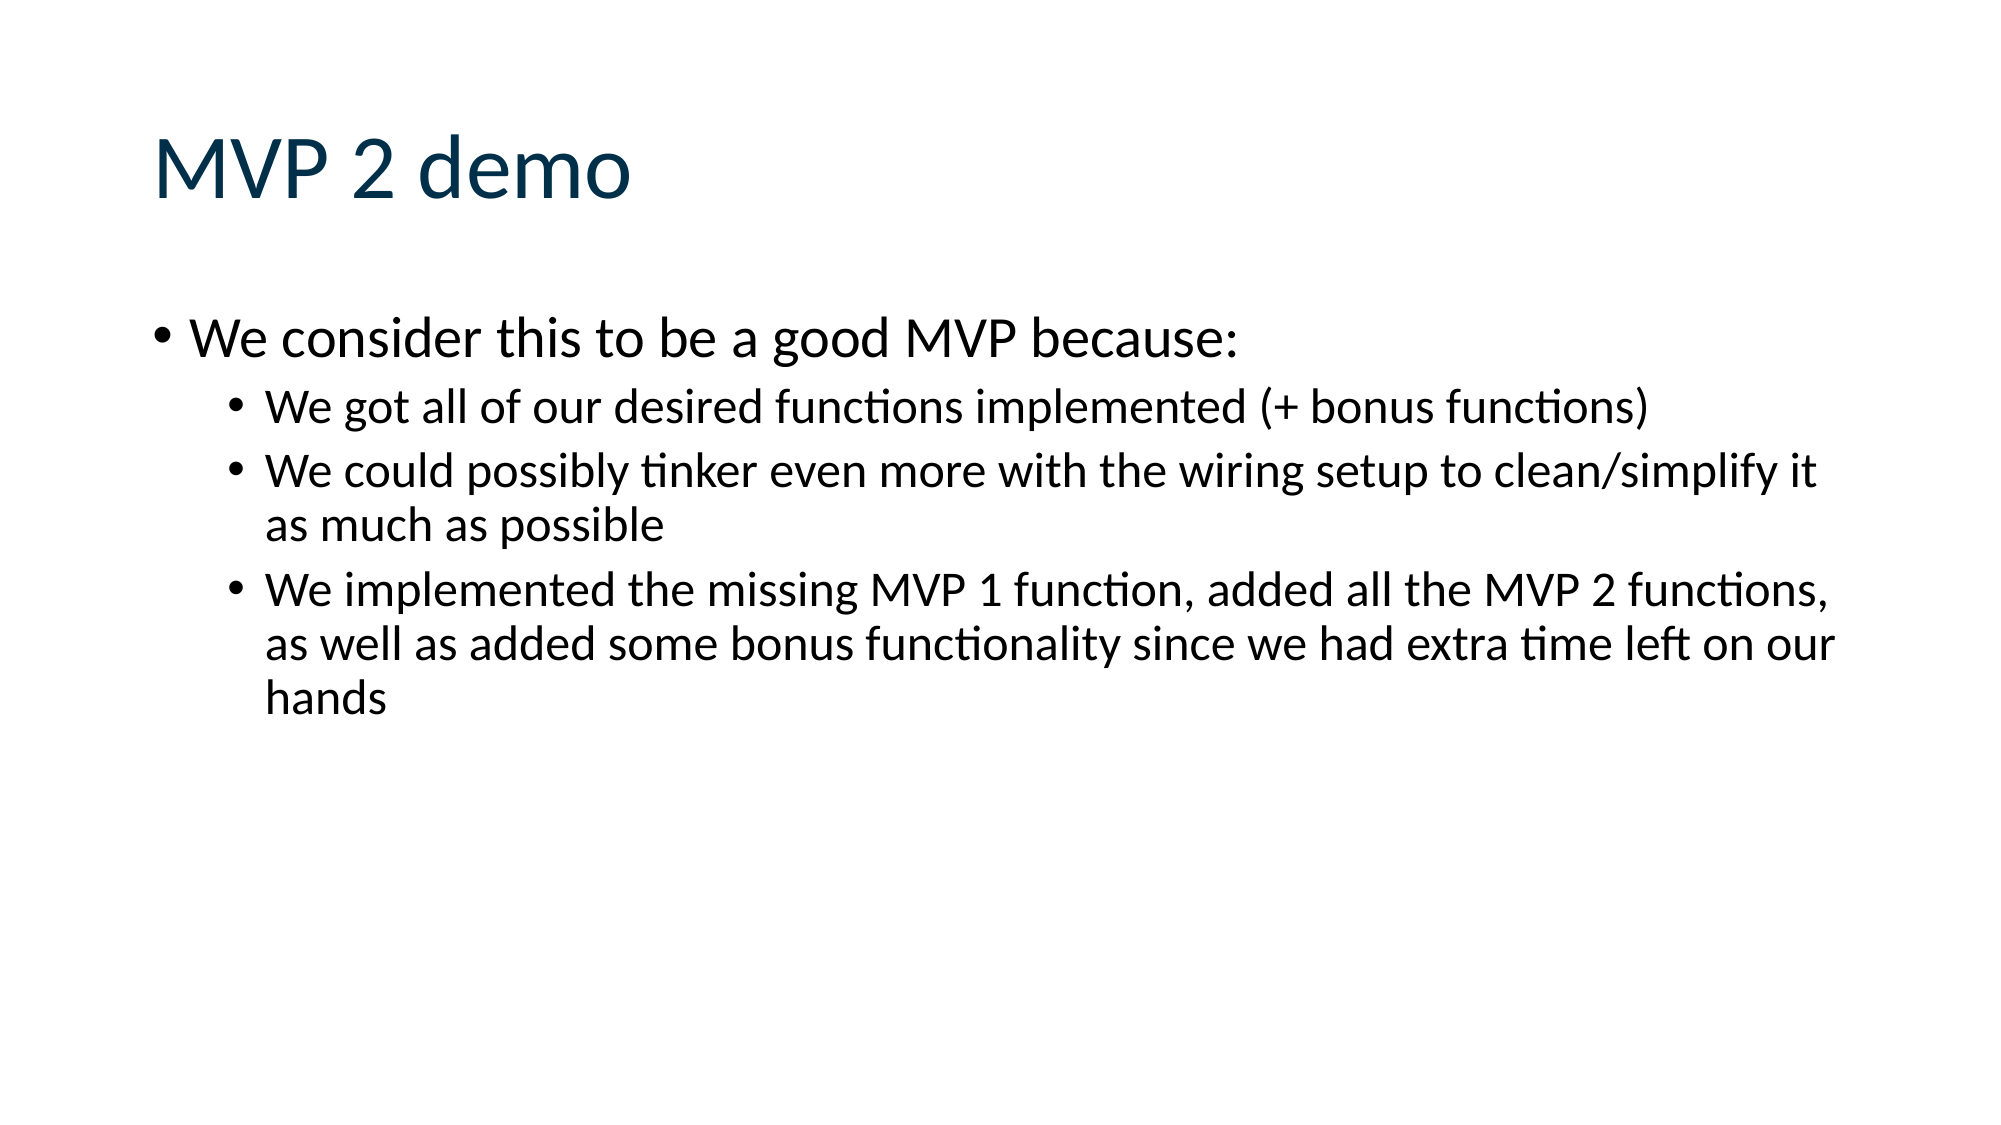

# MVP 2 demo
We consider this to be a good MVP because:
We got all of our desired functions implemented (+ bonus functions)
We could possibly tinker even more with the wiring setup to clean/simplify it as much as possible
We implemented the missing MVP 1 function, added all the MVP 2 functions, as well as added some bonus functionality since we had extra time left on our hands